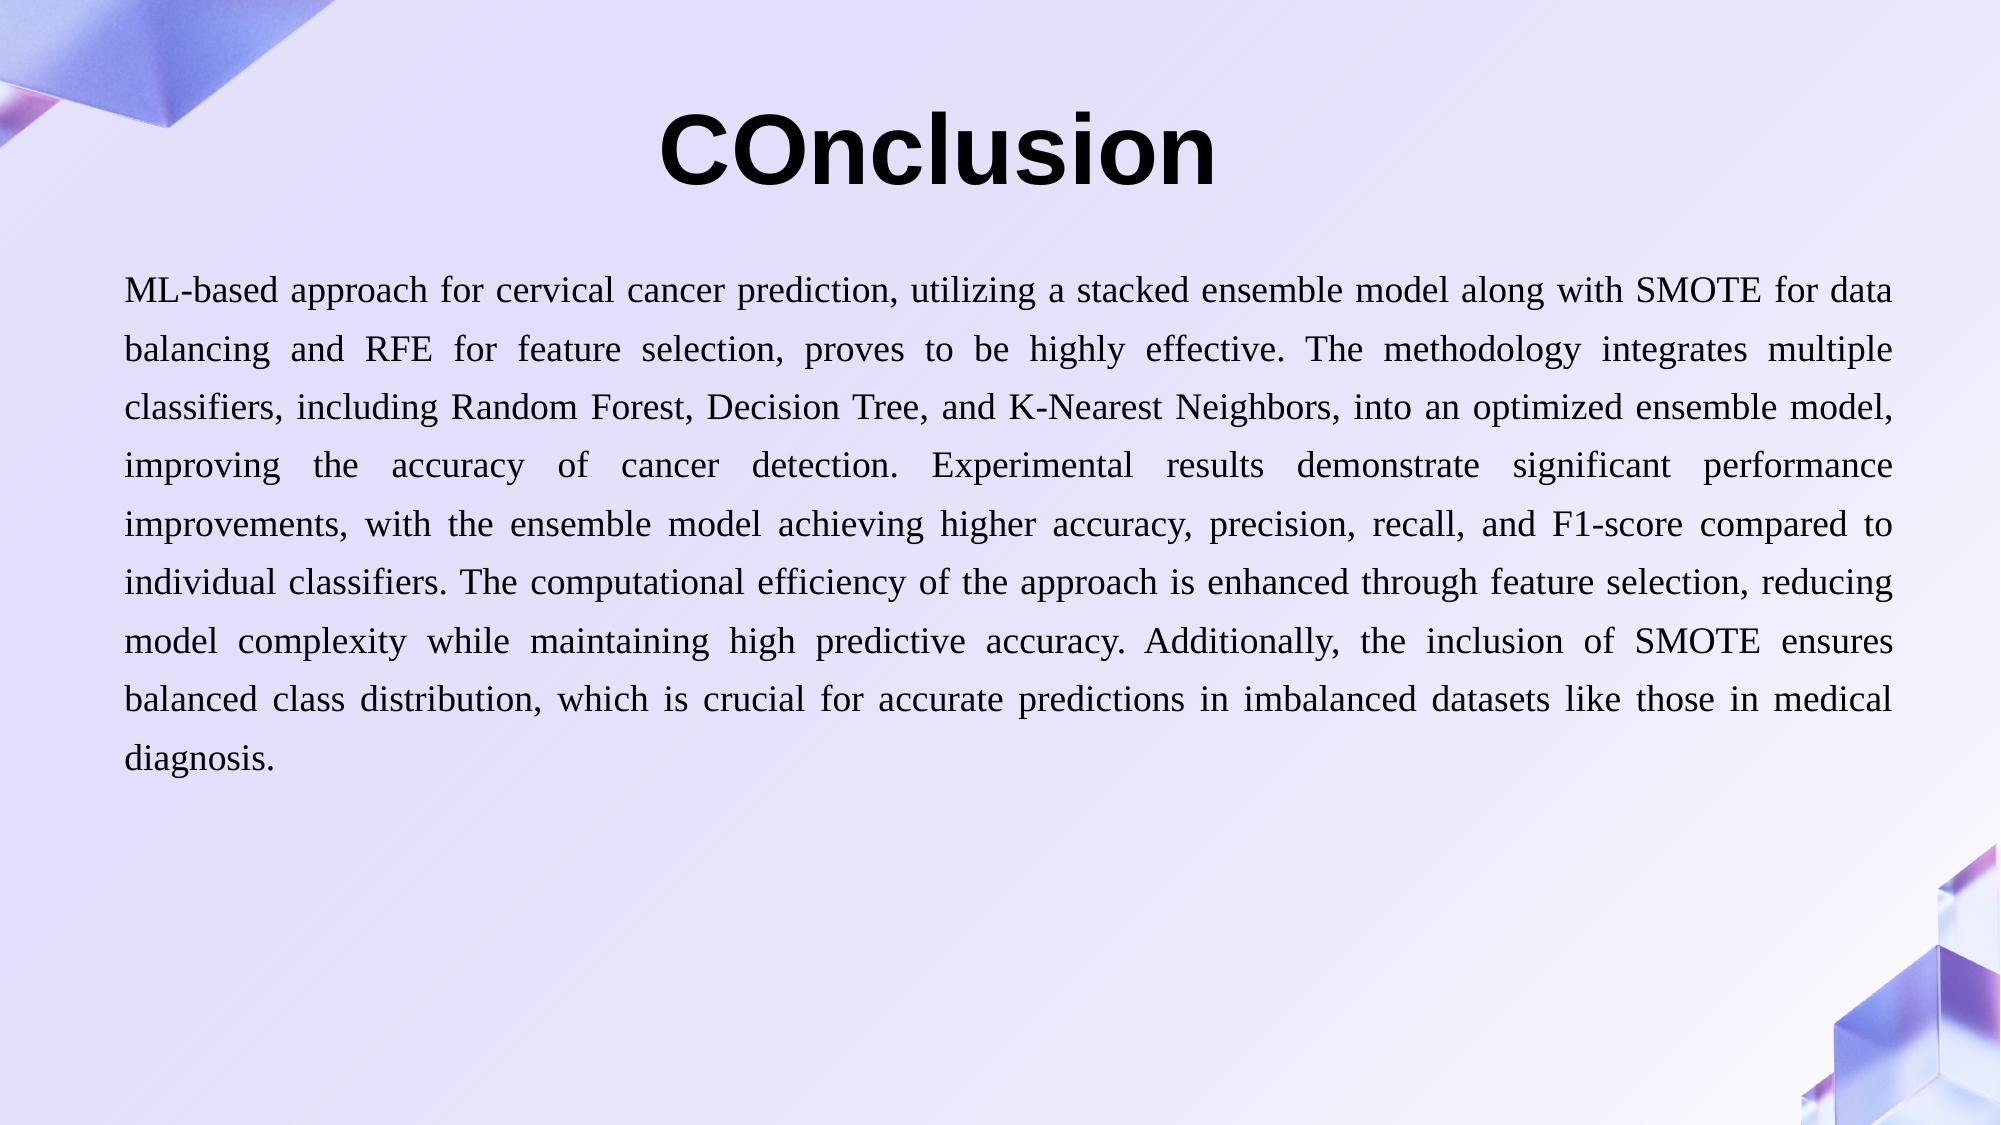

# COnclusion
ML-based approach for cervical cancer prediction, utilizing a stacked ensemble model along with SMOTE for data balancing and RFE for feature selection, proves to be highly effective. The methodology integrates multiple classifiers, including Random Forest, Decision Tree, and K-Nearest Neighbors, into an optimized ensemble model, improving the accuracy of cancer detection. Experimental results demonstrate significant performance improvements, with the ensemble model achieving higher accuracy, precision, recall, and F1-score compared to individual classifiers. The computational efficiency of the approach is enhanced through feature selection, reducing model complexity while maintaining high predictive accuracy. Additionally, the inclusion of SMOTE ensures balanced class distribution, which is crucial for accurate predictions in imbalanced datasets like those in medical diagnosis.